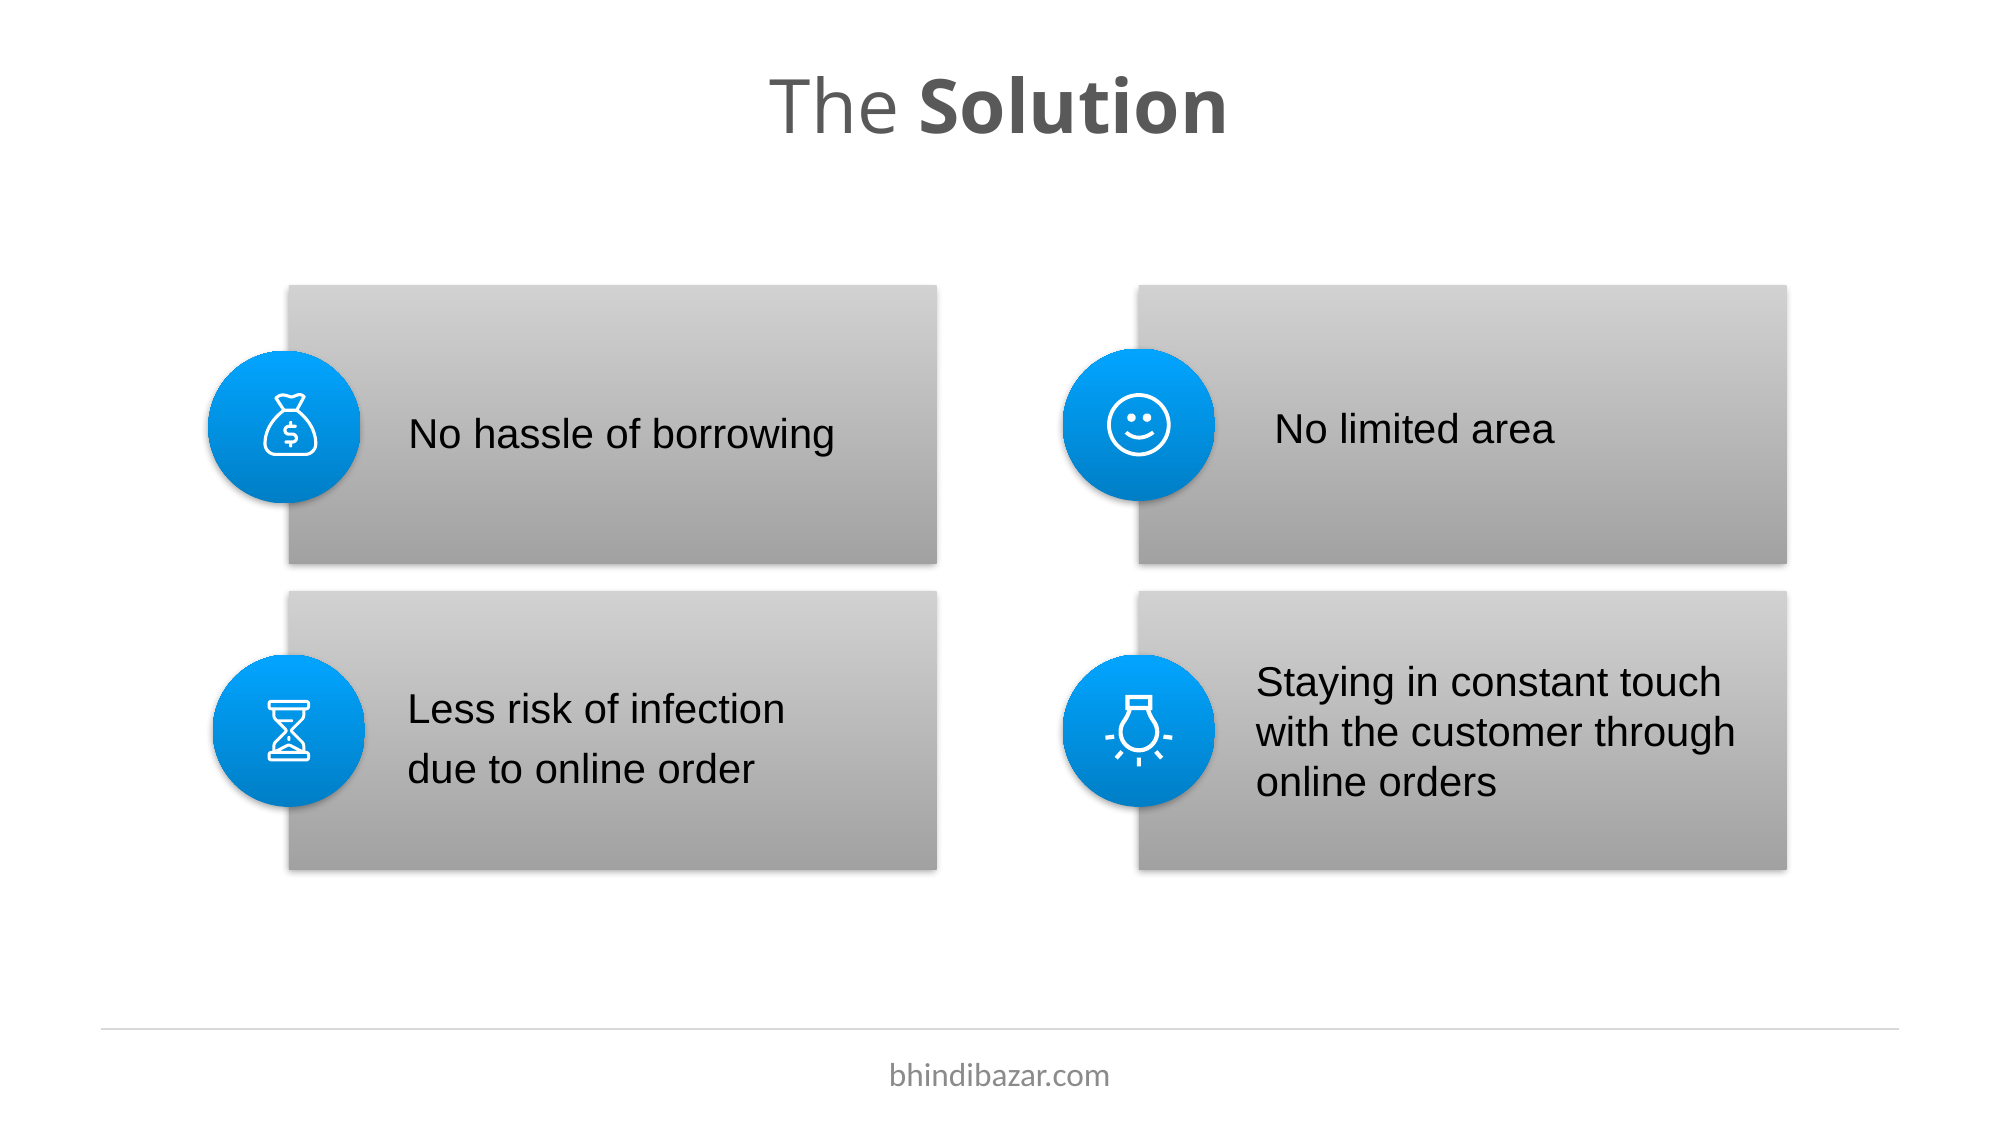

# The Solution

No hassle of borrowing

No limited area

Staying in constant touch with the customer through online orders

Less risk of infection due to online order

bhindibazar.com